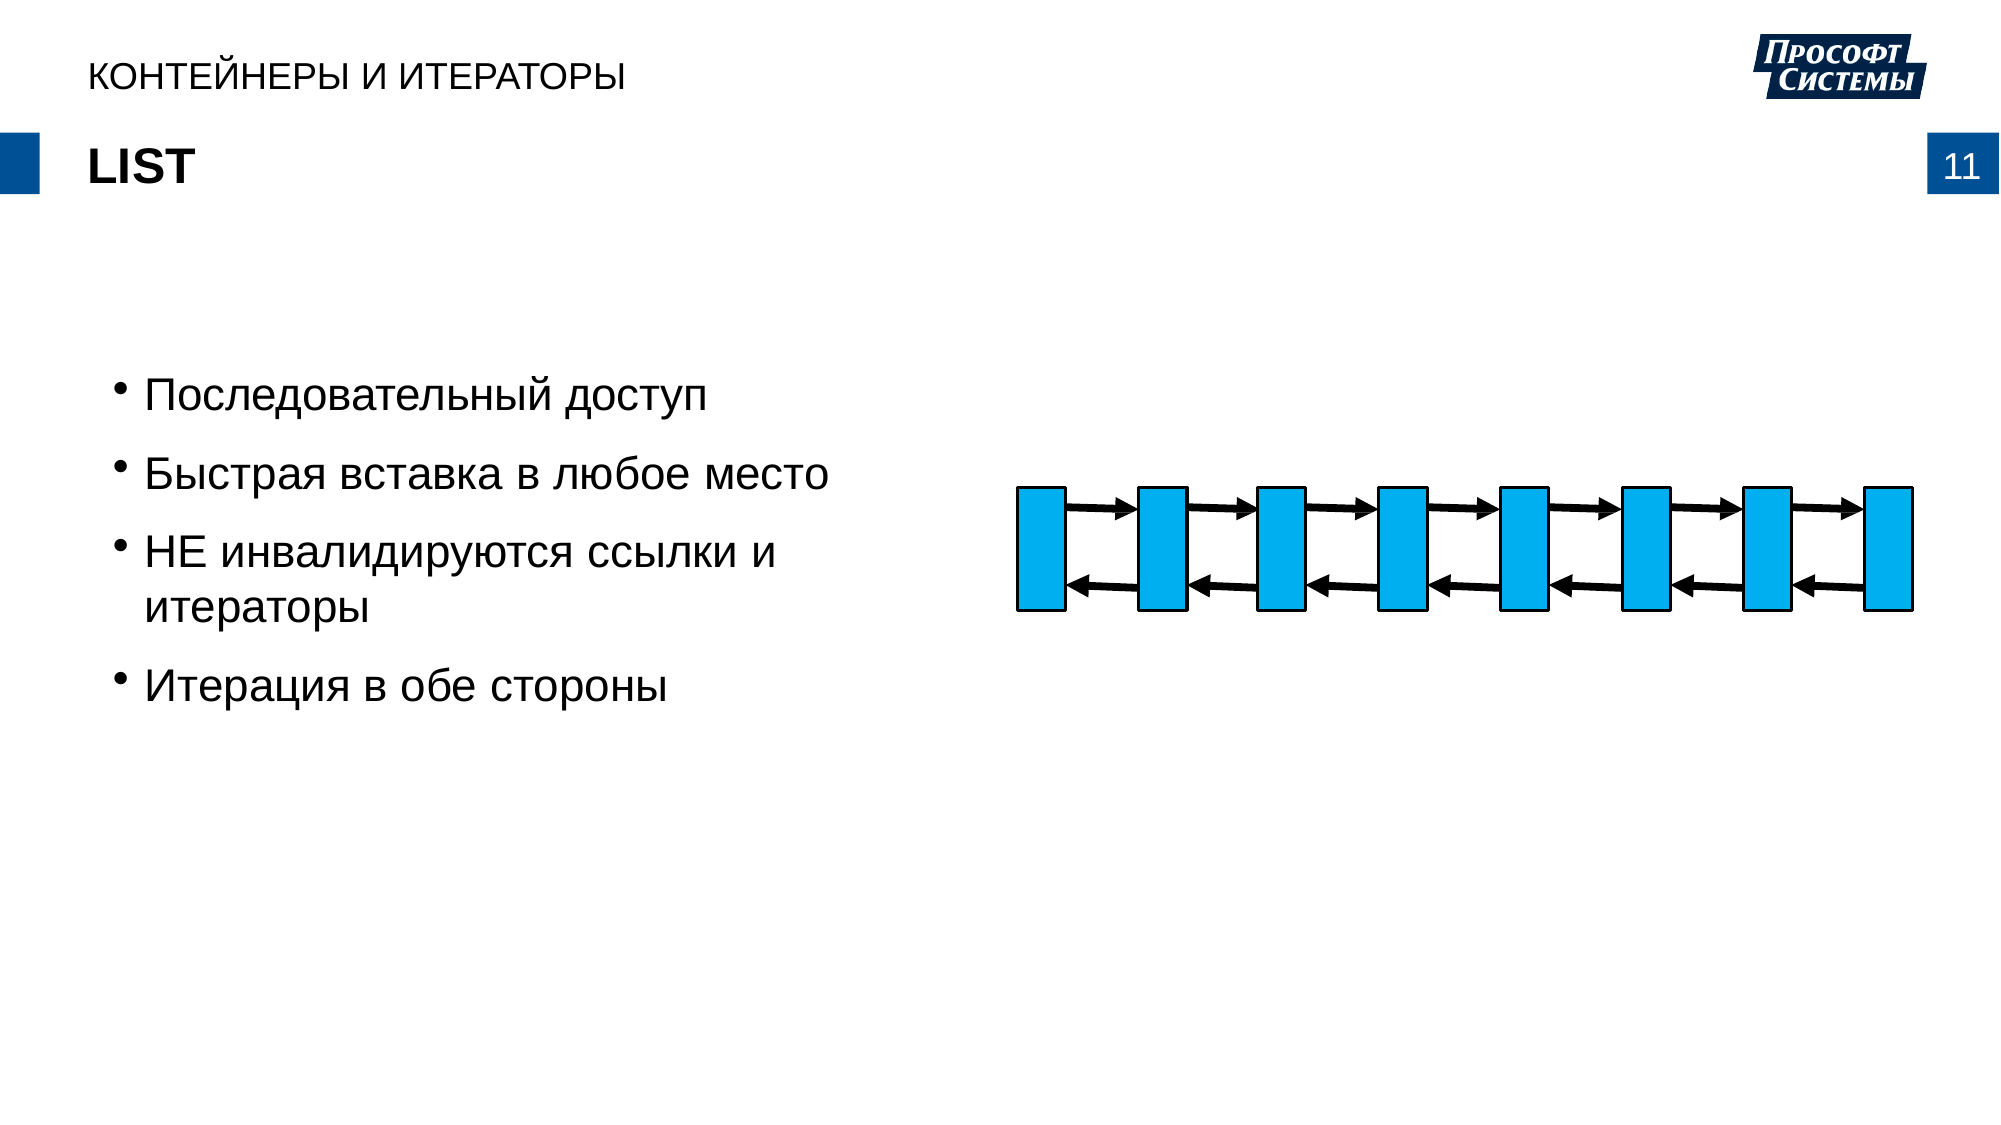

КОНТЕЙНЕРЫ И ИТЕРАТОРЫ
# list

Последовательный доступ
Быстрая вставка в любое место
НЕ инвалидируются ссылки и итераторы
Итерация в обе стороны